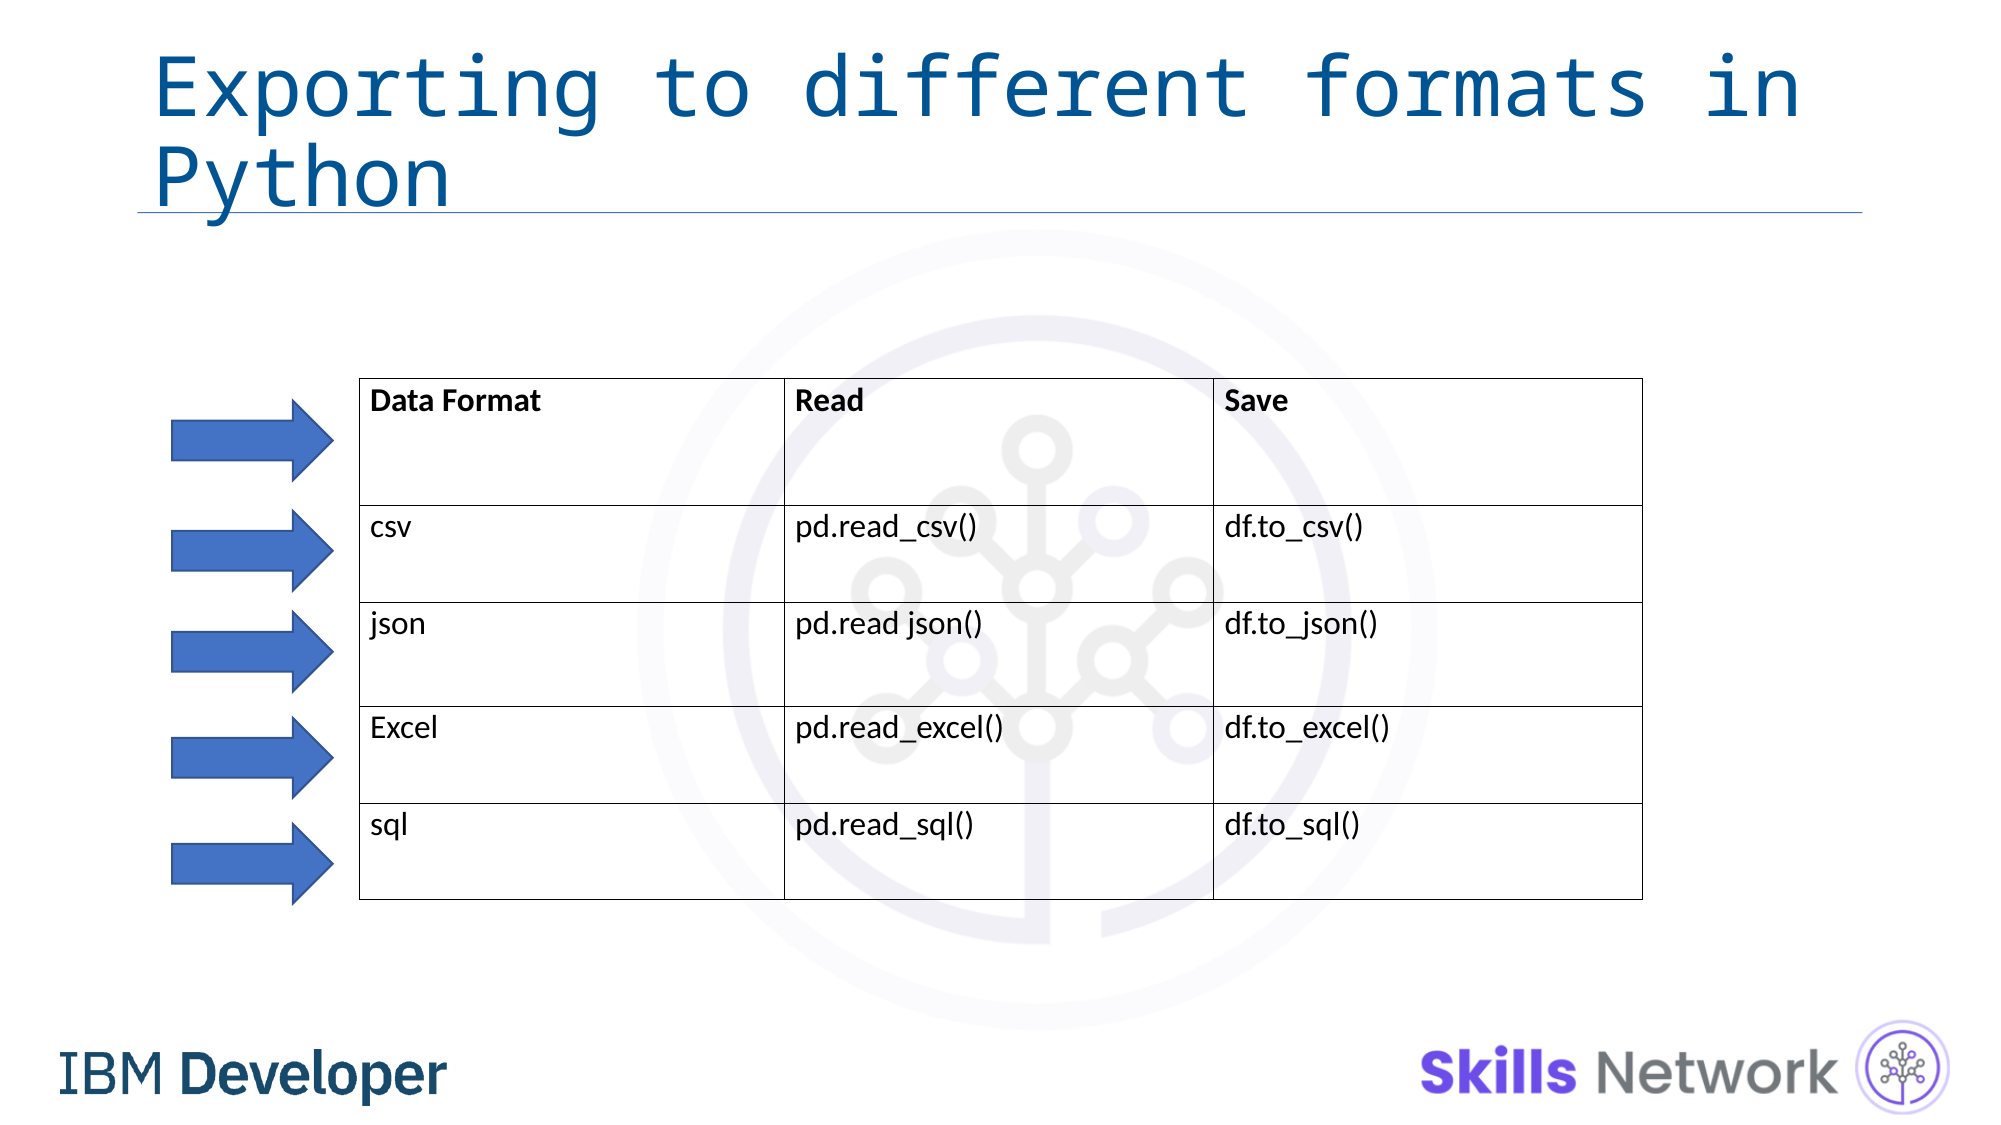

CLICE 2 <
>

# Exporting to different formats in Python
| Data Format | Read | Save |
| --- | --- | --- |
| csv | pd.read\_csv() | df.to\_csv() |
| json | pd.read json() | df.to\_json() |
| Excel | pd.read\_excel() | df.to\_excel() |
| sql | pd.read\_sql() | df.to\_sql() |